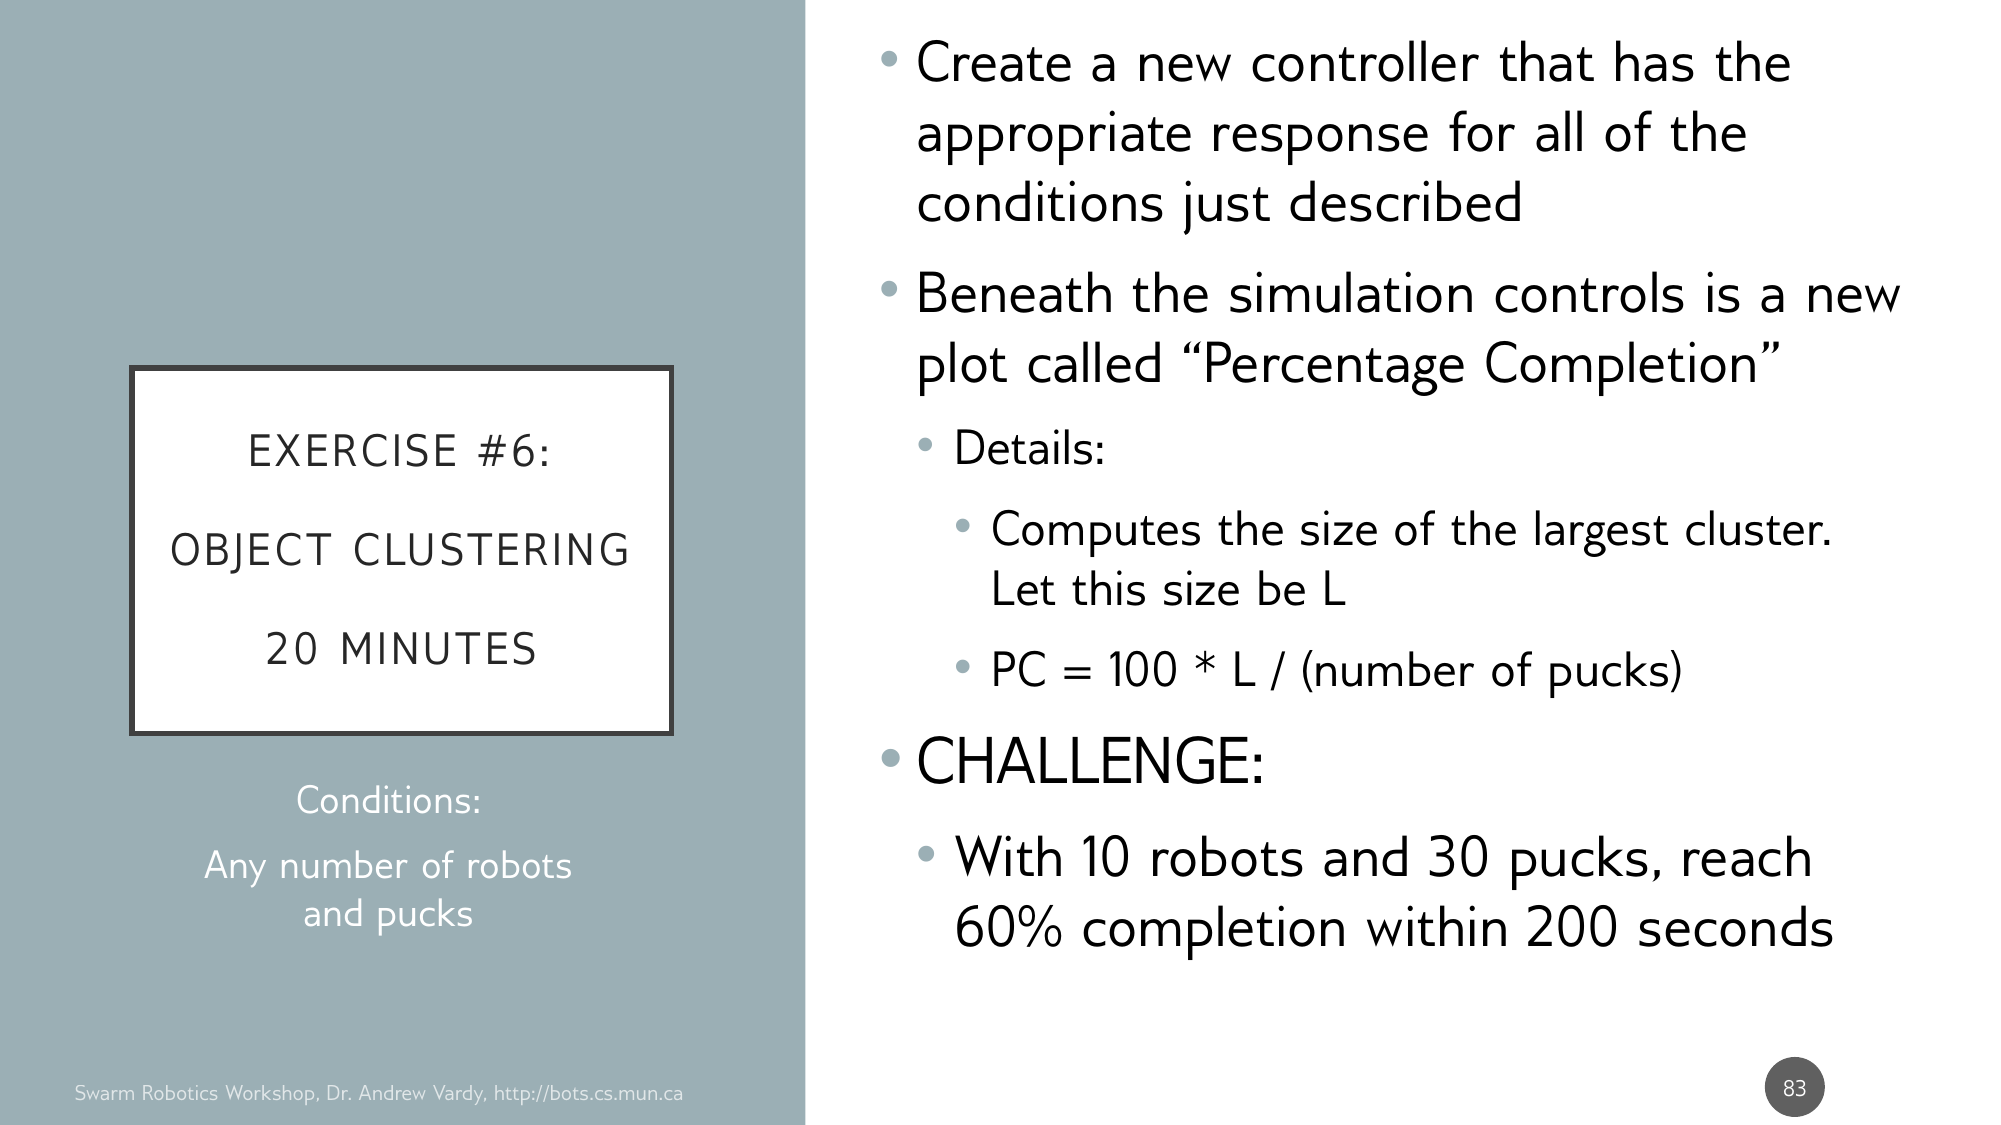

Create a new controller that has the appropriate response for all of the conditions just described
Beneath the simulation controls is a new plot called “Percentage Completion”
Details:
Computes the size of the largest cluster.  Let this size be L
PC = 100 * L / (number of pucks)
CHALLENGE:
With 10 robots and 30 pucks, reach 60% completion within 200 seconds
# Exercise #6: OBJECT CLUSTERING 20 minutes
Conditions:
Any number of robots and pucks
83
Swarm Robotics Workshop, Dr. Andrew Vardy, http://bots.cs.mun.ca